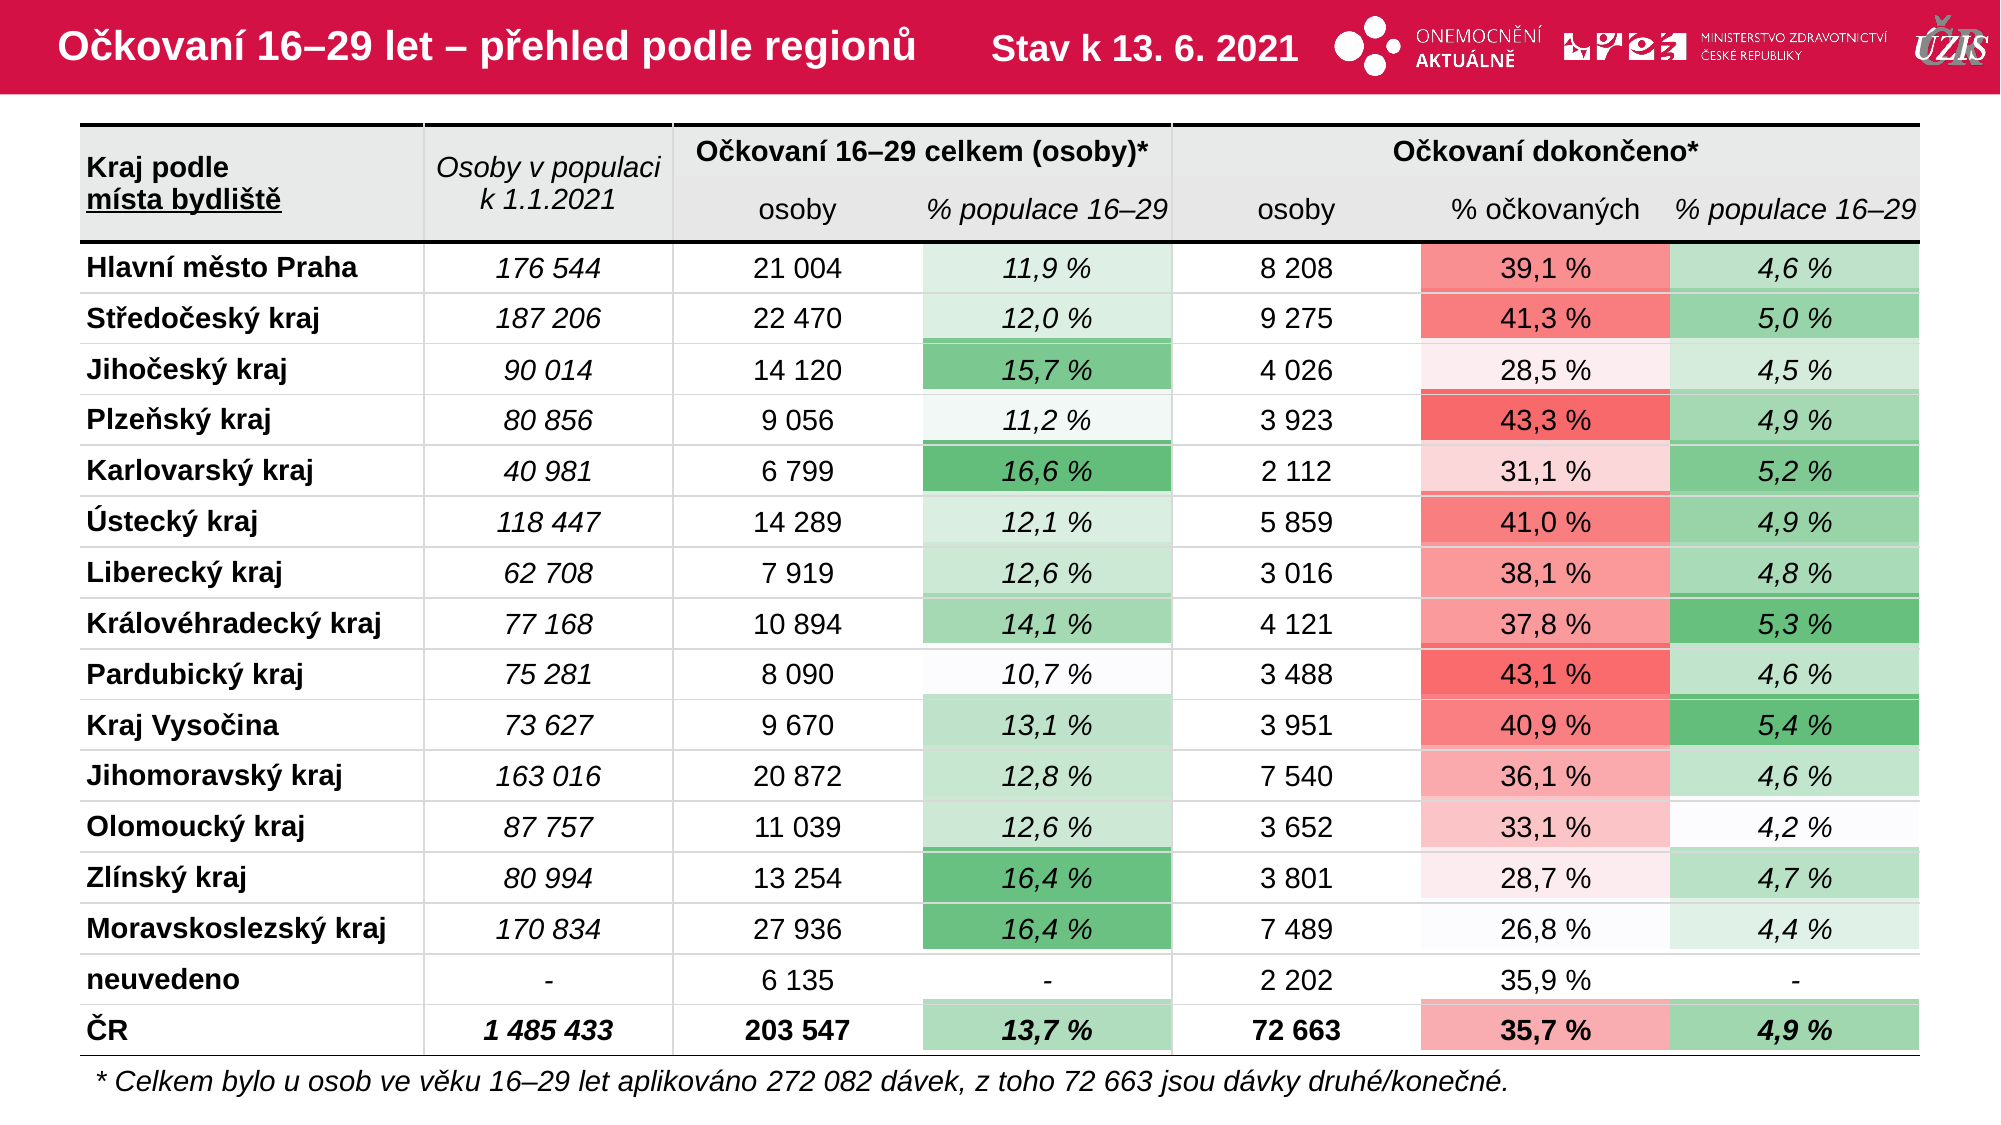

# Očkovaní 16–29 let – přehled podle regionů
Stav k 13. 6. 2021
| Kraj podle místa bydliště | Osoby v populaci k 1.1.2021 | Očkovaní 16–29 celkem (osoby)\* |  | Očkovaní dokončeno\* |  |  |
| --- | --- | --- | --- | --- | --- | --- |
|  |  | osoby | % populace 16–29 | osoby | % očkovaných | % populace 16–29 |
| Hlavní město Praha | 176 544 | 21 004 | 11,9 % | 8 208 | 39,1 % | 4,6 % |
| Středočeský kraj | 187 206 | 22 470 | 12,0 % | 9 275 | 41,3 % | 5,0 % |
| Jihočeský kraj | 90 014 | 14 120 | 15,7 % | 4 026 | 28,5 % | 4,5 % |
| Plzeňský kraj | 80 856 | 9 056 | 11,2 % | 3 923 | 43,3 % | 4,9 % |
| Karlovarský kraj | 40 981 | 6 799 | 16,6 % | 2 112 | 31,1 % | 5,2 % |
| Ústecký kraj | 118 447 | 14 289 | 12,1 % | 5 859 | 41,0 % | 4,9 % |
| Liberecký kraj | 62 708 | 7 919 | 12,6 % | 3 016 | 38,1 % | 4,8 % |
| Královéhradecký kraj | 77 168 | 10 894 | 14,1 % | 4 121 | 37,8 % | 5,3 % |
| Pardubický kraj | 75 281 | 8 090 | 10,7 % | 3 488 | 43,1 % | 4,6 % |
| Kraj Vysočina | 73 627 | 9 670 | 13,1 % | 3 951 | 40,9 % | 5,4 % |
| Jihomoravský kraj | 163 016 | 20 872 | 12,8 % | 7 540 | 36,1 % | 4,6 % |
| Olomoucký kraj | 87 757 | 11 039 | 12,6 % | 3 652 | 33,1 % | 4,2 % |
| Zlínský kraj | 80 994 | 13 254 | 16,4 % | 3 801 | 28,7 % | 4,7 % |
| Moravskoslezský kraj | 170 834 | 27 936 | 16,4 % | 7 489 | 26,8 % | 4,4 % |
| neuvedeno | - | 6 135 | - | 2 202 | 35,9 % | - |
| ČR | 1 485 433 | 203 547 | 13,7 % | 72 663 | 35,7 % | 4,9 % |
|  |  |  |  |  |  |
| --- | --- | --- | --- | --- | --- |
|  |  |  |  |  |  |
|  |  |  |  |  |  |
|  |  |  |  |  |  |
|  |  |  |  |  |  |
|  |  |  |  |  |  |
|  |  |  |  |  |  |
|  |  |  |  |  |  |
|  |  |  |  |  |  |
|  |  |  |  |  |  |
|  |  |  |  |  |  |
|  |  |  |  |  |  |
|  |  |  |  |  |  |
|  |  |  |  |  |  |
|  |  |  |  |  |  |
|  |  |  |  |  |  |
* Celkem bylo u osob ve věku 16–29 let aplikováno 272 082 dávek, z toho 72 663 jsou dávky druhé/konečné.